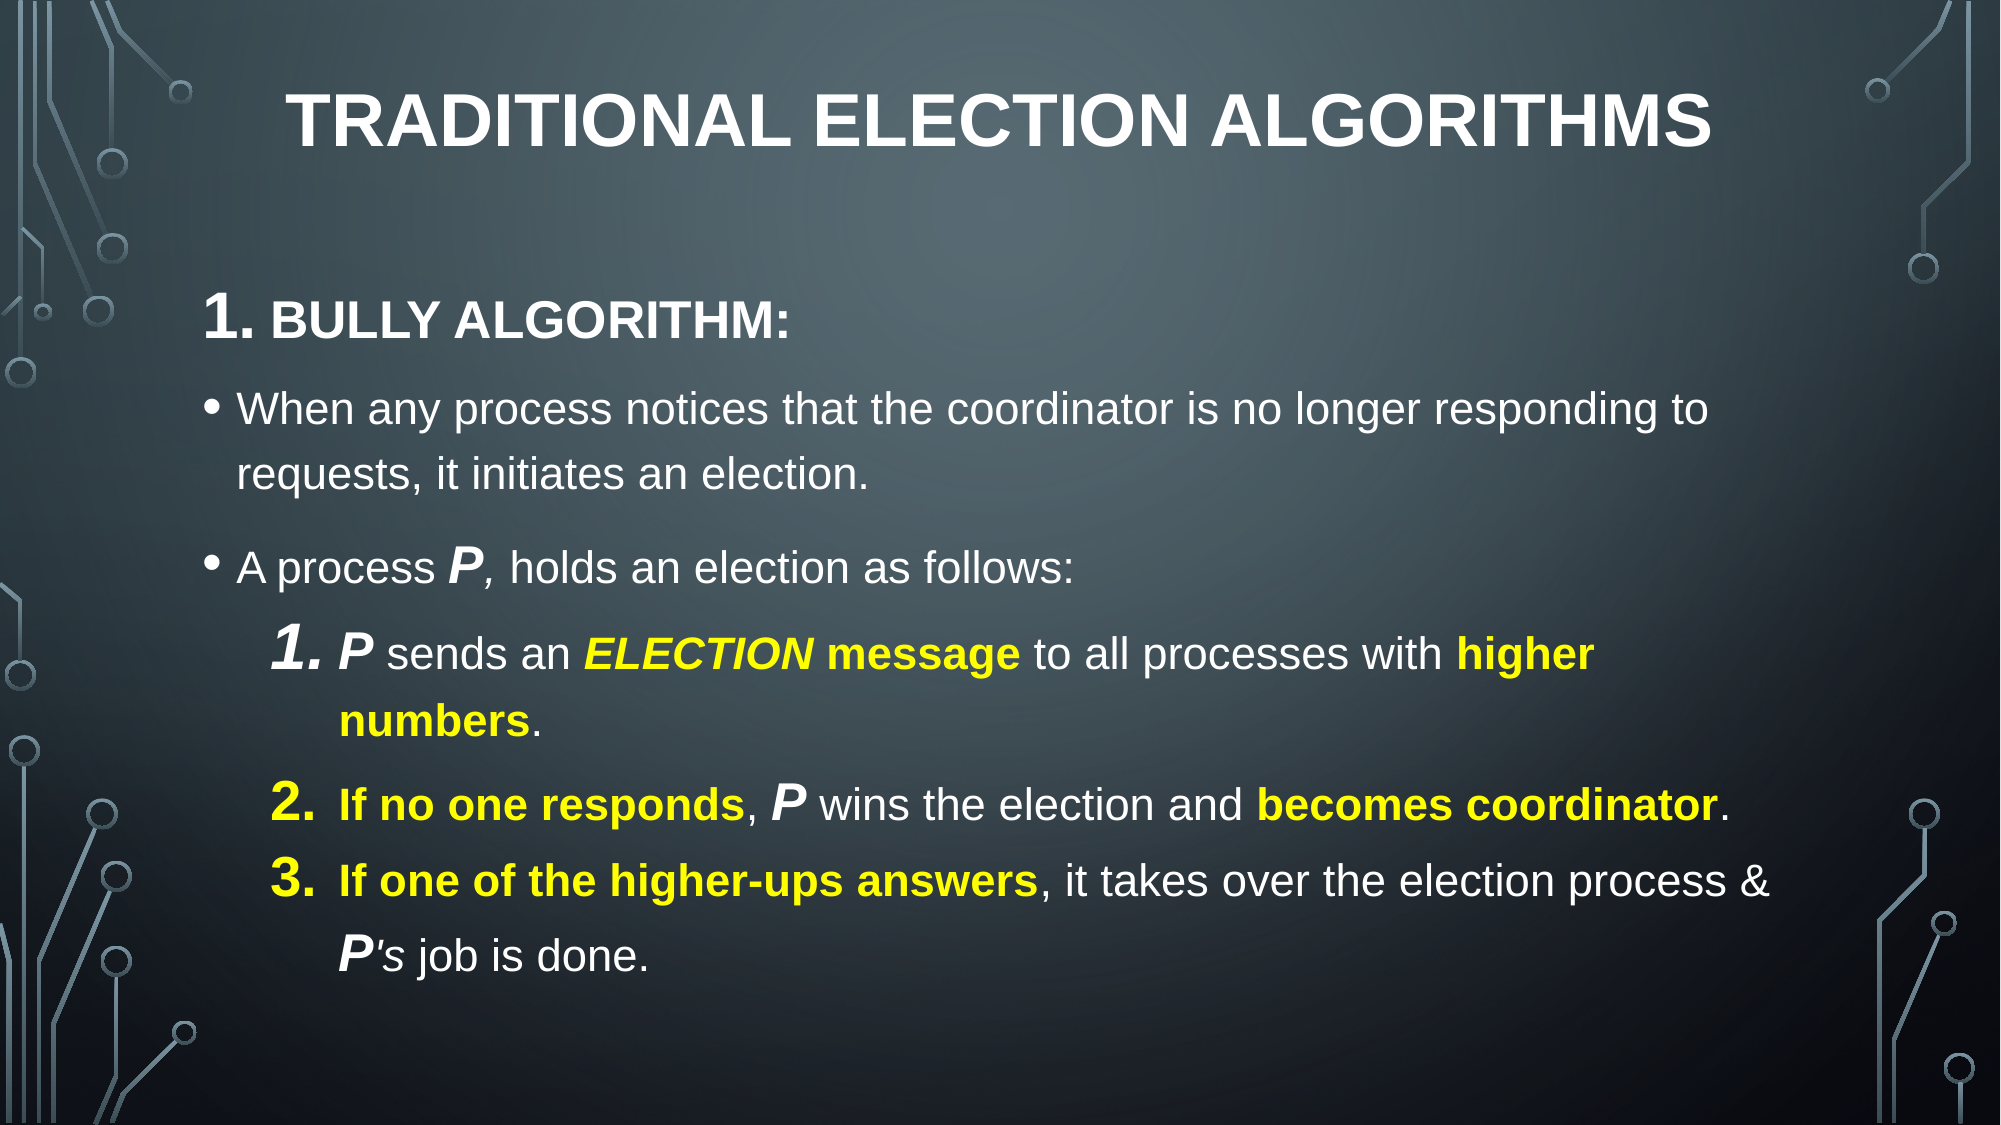

# Traditional election algorithms
BULLY ALGORITHM:
When any process notices that the coordinator is no longer responding to requests, it initiates an election.
A process P, holds an election as follows:
P sends an ELECTION message to all processes with higher numbers.
If no one responds, P wins the election and becomes coordinator.
If one of the higher-ups answers, it takes over the election process & P's job is done.